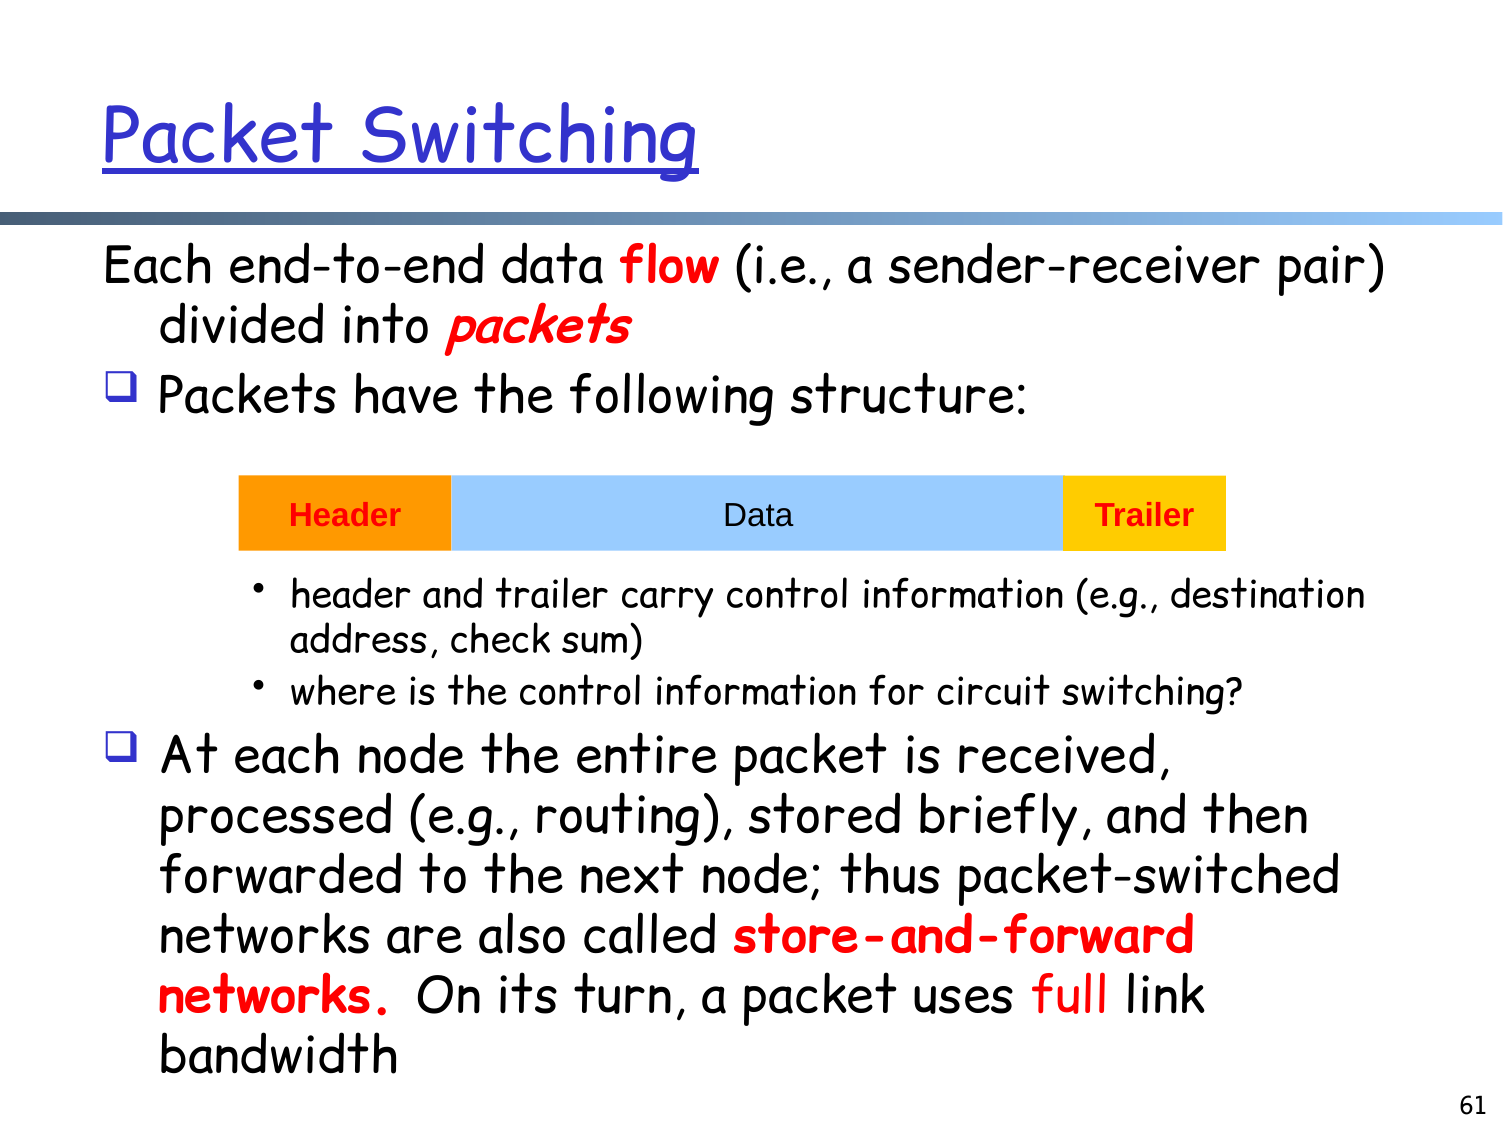

Packet Switching
Each end-to-end data flow (i.e., a sender-receiver pair) divided into packets
Packets have the following structure:

header and trailer carry control information (e.g., destination address, check sum)
where is the control information for circuit switching?
At each node the entire packet is received, processed (e.g., routing), stored briefly, and then forwarded to the next node; thus packet-switched networks are also called store-and-forward networks. On its turn, a packet uses full link bandwidth
Header
Data
Trailer
61